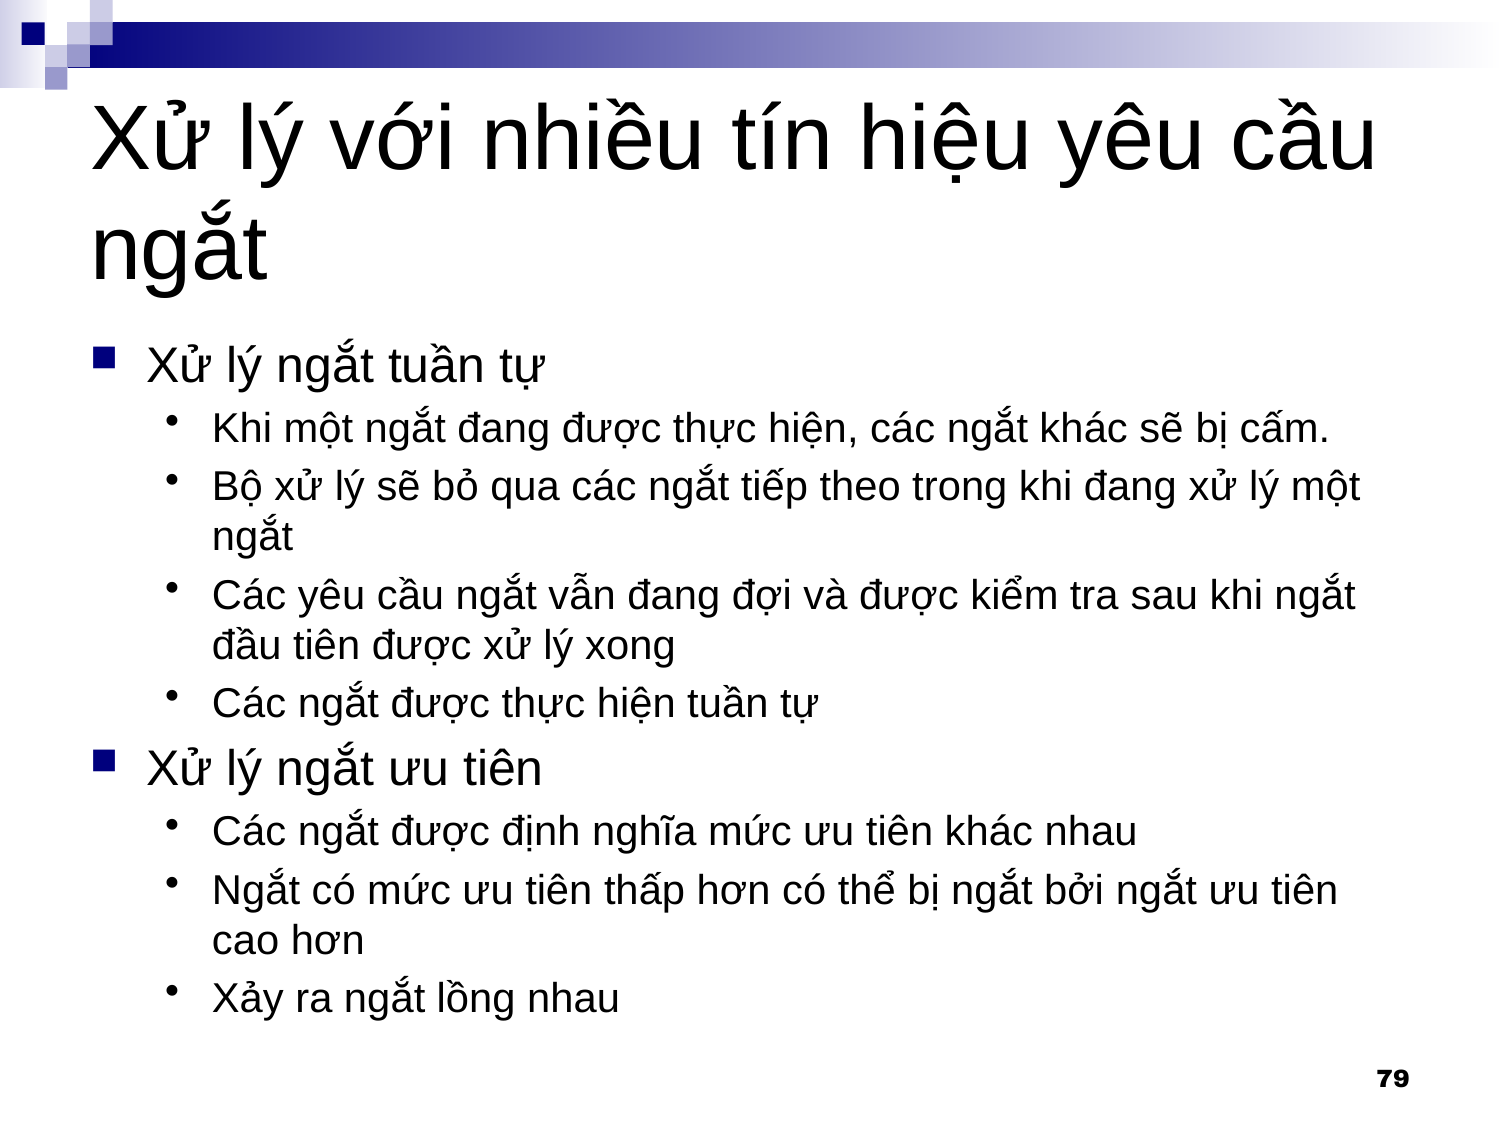

# Xử lý với nhiều tín hiệu yêu cầu ngắt
Xử lý ngắt tuần tự
Khi một ngắt đang được thực hiện, các ngắt khác sẽ bị cấm.
Bộ xử lý sẽ bỏ qua các ngắt tiếp theo trong khi đang xử lý một ngắt
Các yêu cầu ngắt vẫn đang đợi và được kiểm tra sau khi ngắt đầu tiên được xử lý xong
Các ngắt được thực hiện tuần tự
Xử lý ngắt ưu tiên
Các ngắt được định nghĩa mức ưu tiên khác nhau
Ngắt có mức ưu tiên thấp hơn có thể bị ngắt bởi ngắt ưu tiên cao hơn
Xảy ra ngắt lồng nhau
79